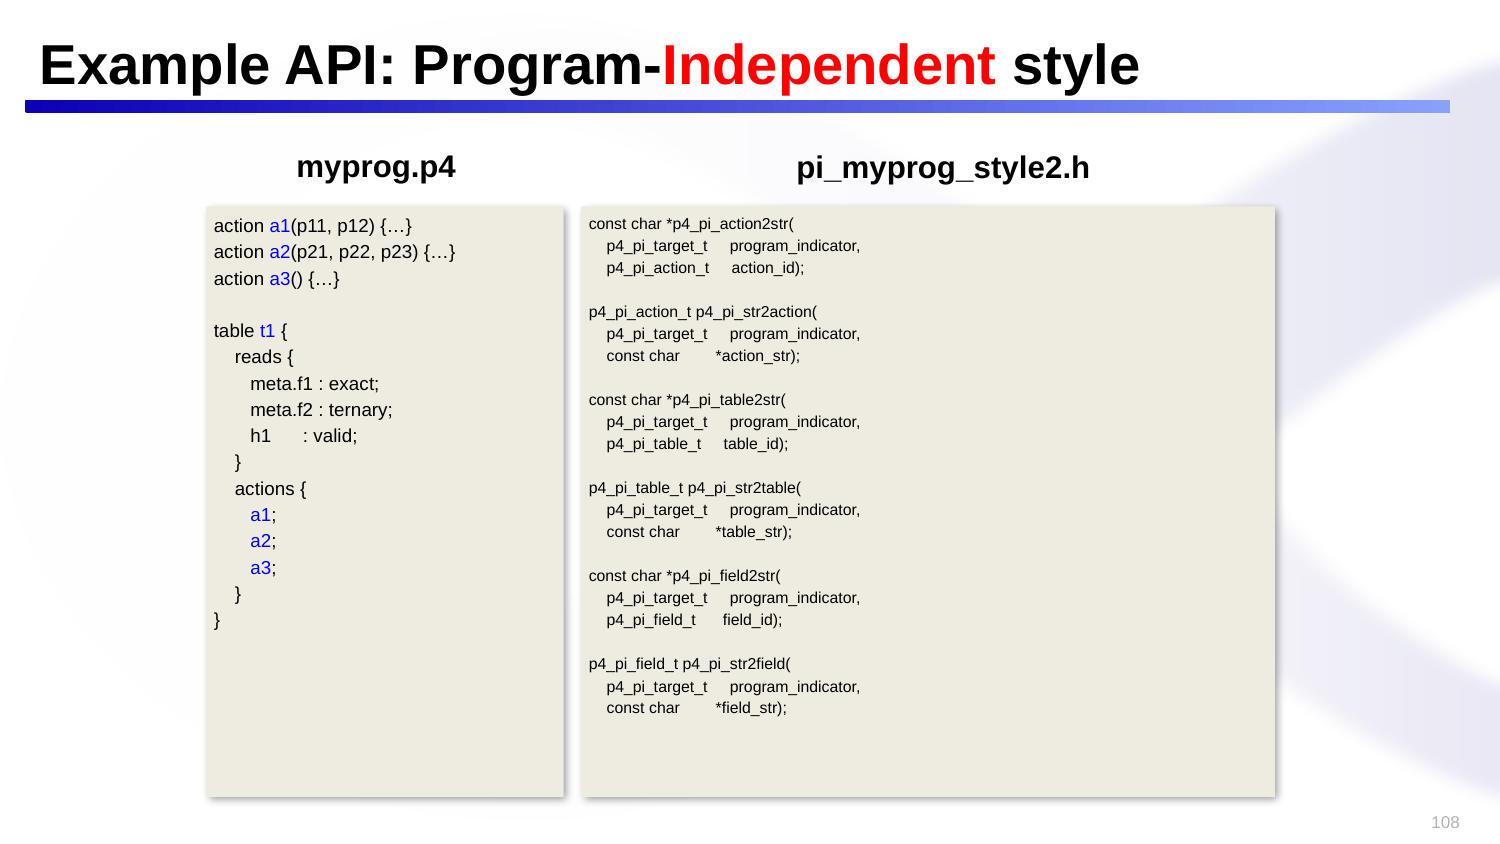

# Example API: Program-Independent style
myprog.p4
pi_myprog_style2.h
action a1(p11, p12) {…}
action a2(p21, p22, p23) {…}
action a3() {…}

table t1 {
    reads {
       meta.f1 : exact;
       meta.f2 : ternary;
       h1      : valid;
    }
    actions {
       a1;
       a2;
       a3;
    }
}
const char *p4_pi_action2str(
    p4_pi_target_t     program_indicator,
    p4_pi_action_t     action_id);

p4_pi_action_t p4_pi_str2action(
    p4_pi_target_t     program_indicator,
    const char        *action_str);

const char *p4_pi_table2str(
    p4_pi_target_t     program_indicator,
    p4_pi_table_t     table_id);

p4_pi_table_t p4_pi_str2table(
    p4_pi_target_t     program_indicator,
    const char        *table_str);

const char *p4_pi_field2str(
    p4_pi_target_t     program_indicator,
    p4_pi_field_t      field_id);

p4_pi_field_t p4_pi_str2field(
    p4_pi_target_t     program_indicator,
    const char        *field_str);

108